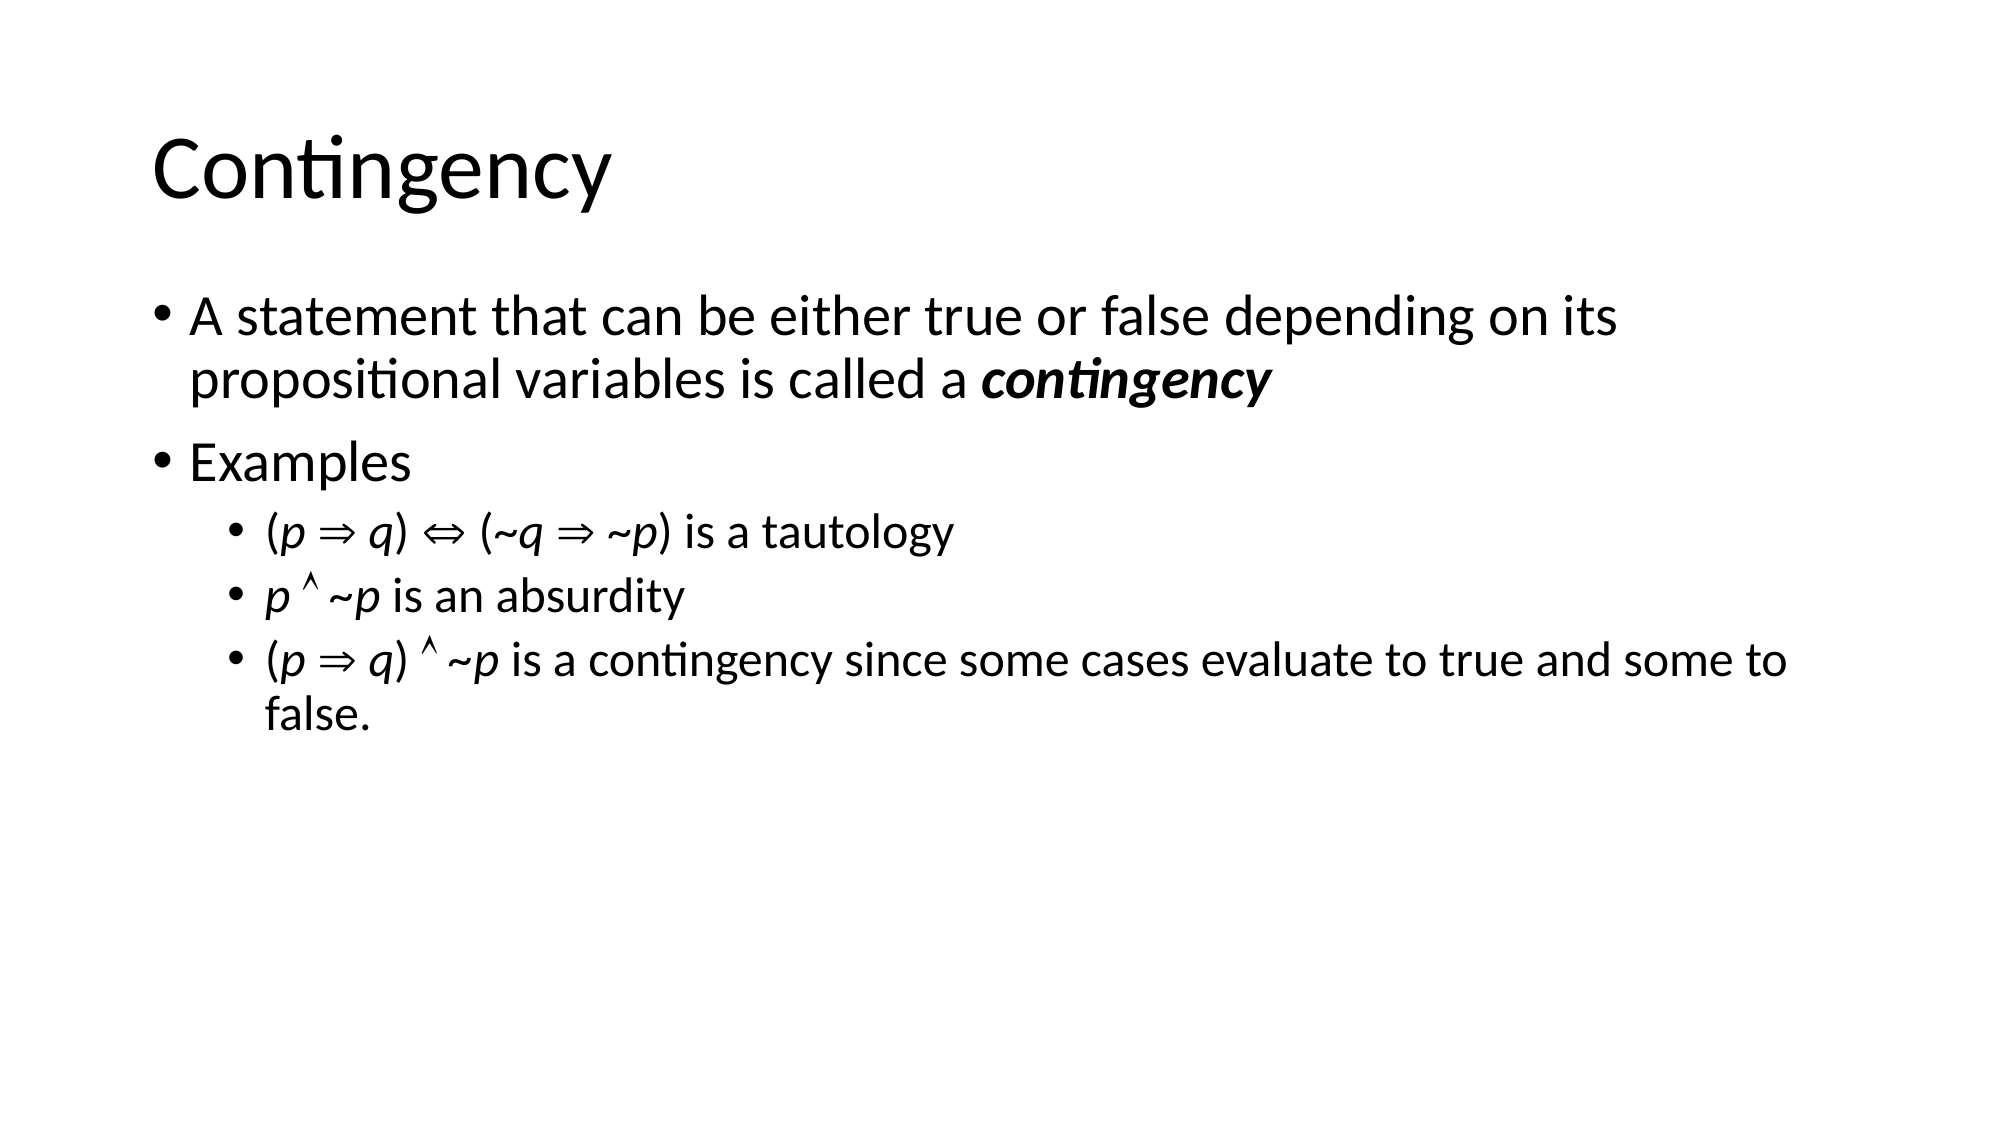

# Contingency
A statement that can be either true or false depending on its propositional variables is called a contingency
Examples
(p ⇒ q) ⇔ (~q ⇒ ~p) is a tautology
p ∧ ~p is an absurdity
(p ⇒ q) ∧ ~p is a contingency since some cases evaluate to true and some to false.